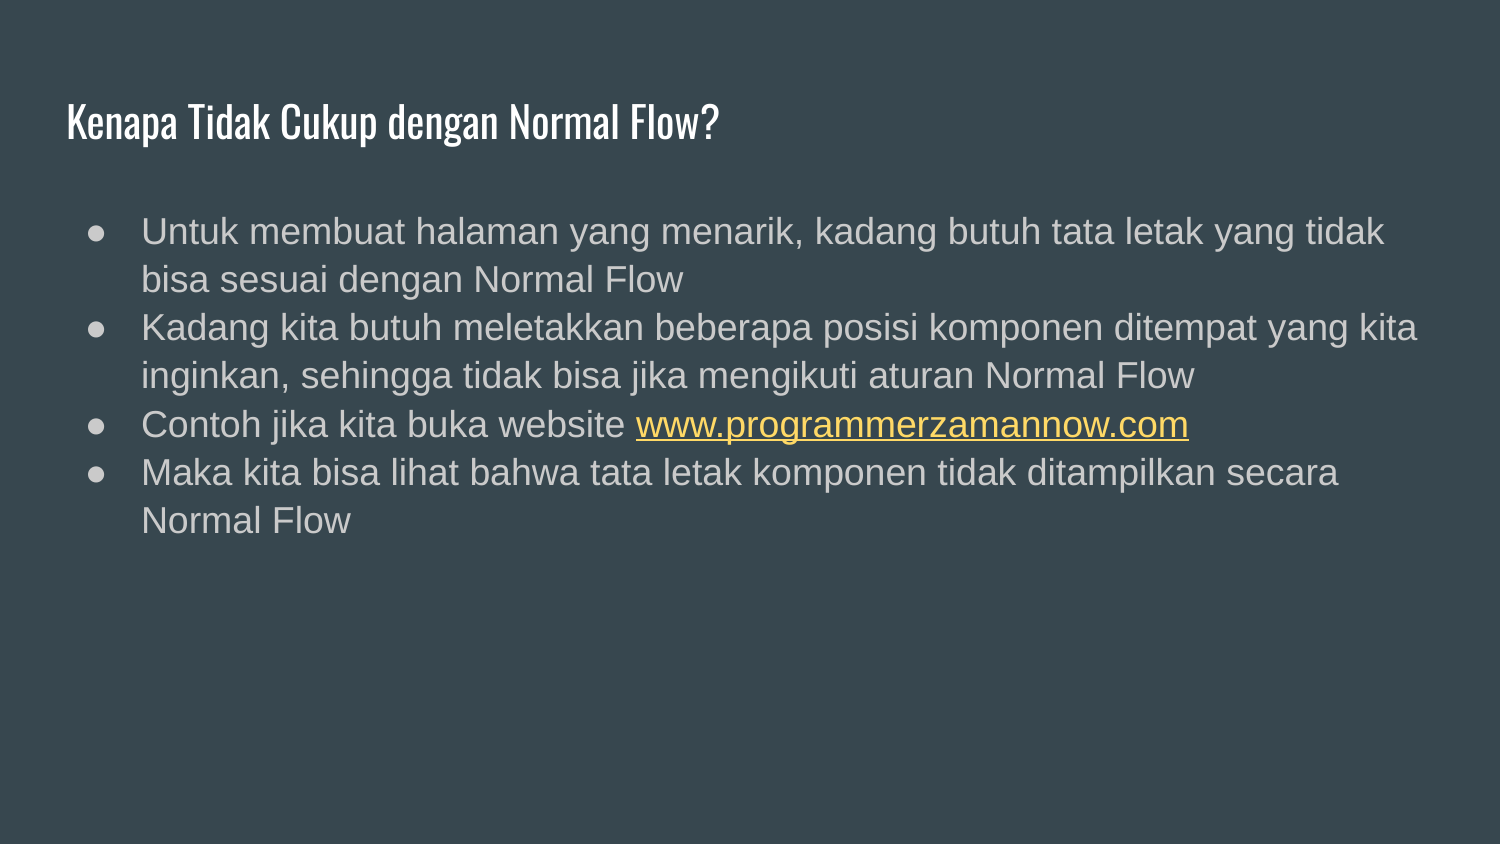

# Kenapa Tidak Cukup dengan Normal Flow?
Untuk membuat halaman yang menarik, kadang butuh tata letak yang tidak bisa sesuai dengan Normal Flow
Kadang kita butuh meletakkan beberapa posisi komponen ditempat yang kita inginkan, sehingga tidak bisa jika mengikuti aturan Normal Flow
Contoh jika kita buka website www.programmerzamannow.com
Maka kita bisa lihat bahwa tata letak komponen tidak ditampilkan secara Normal Flow